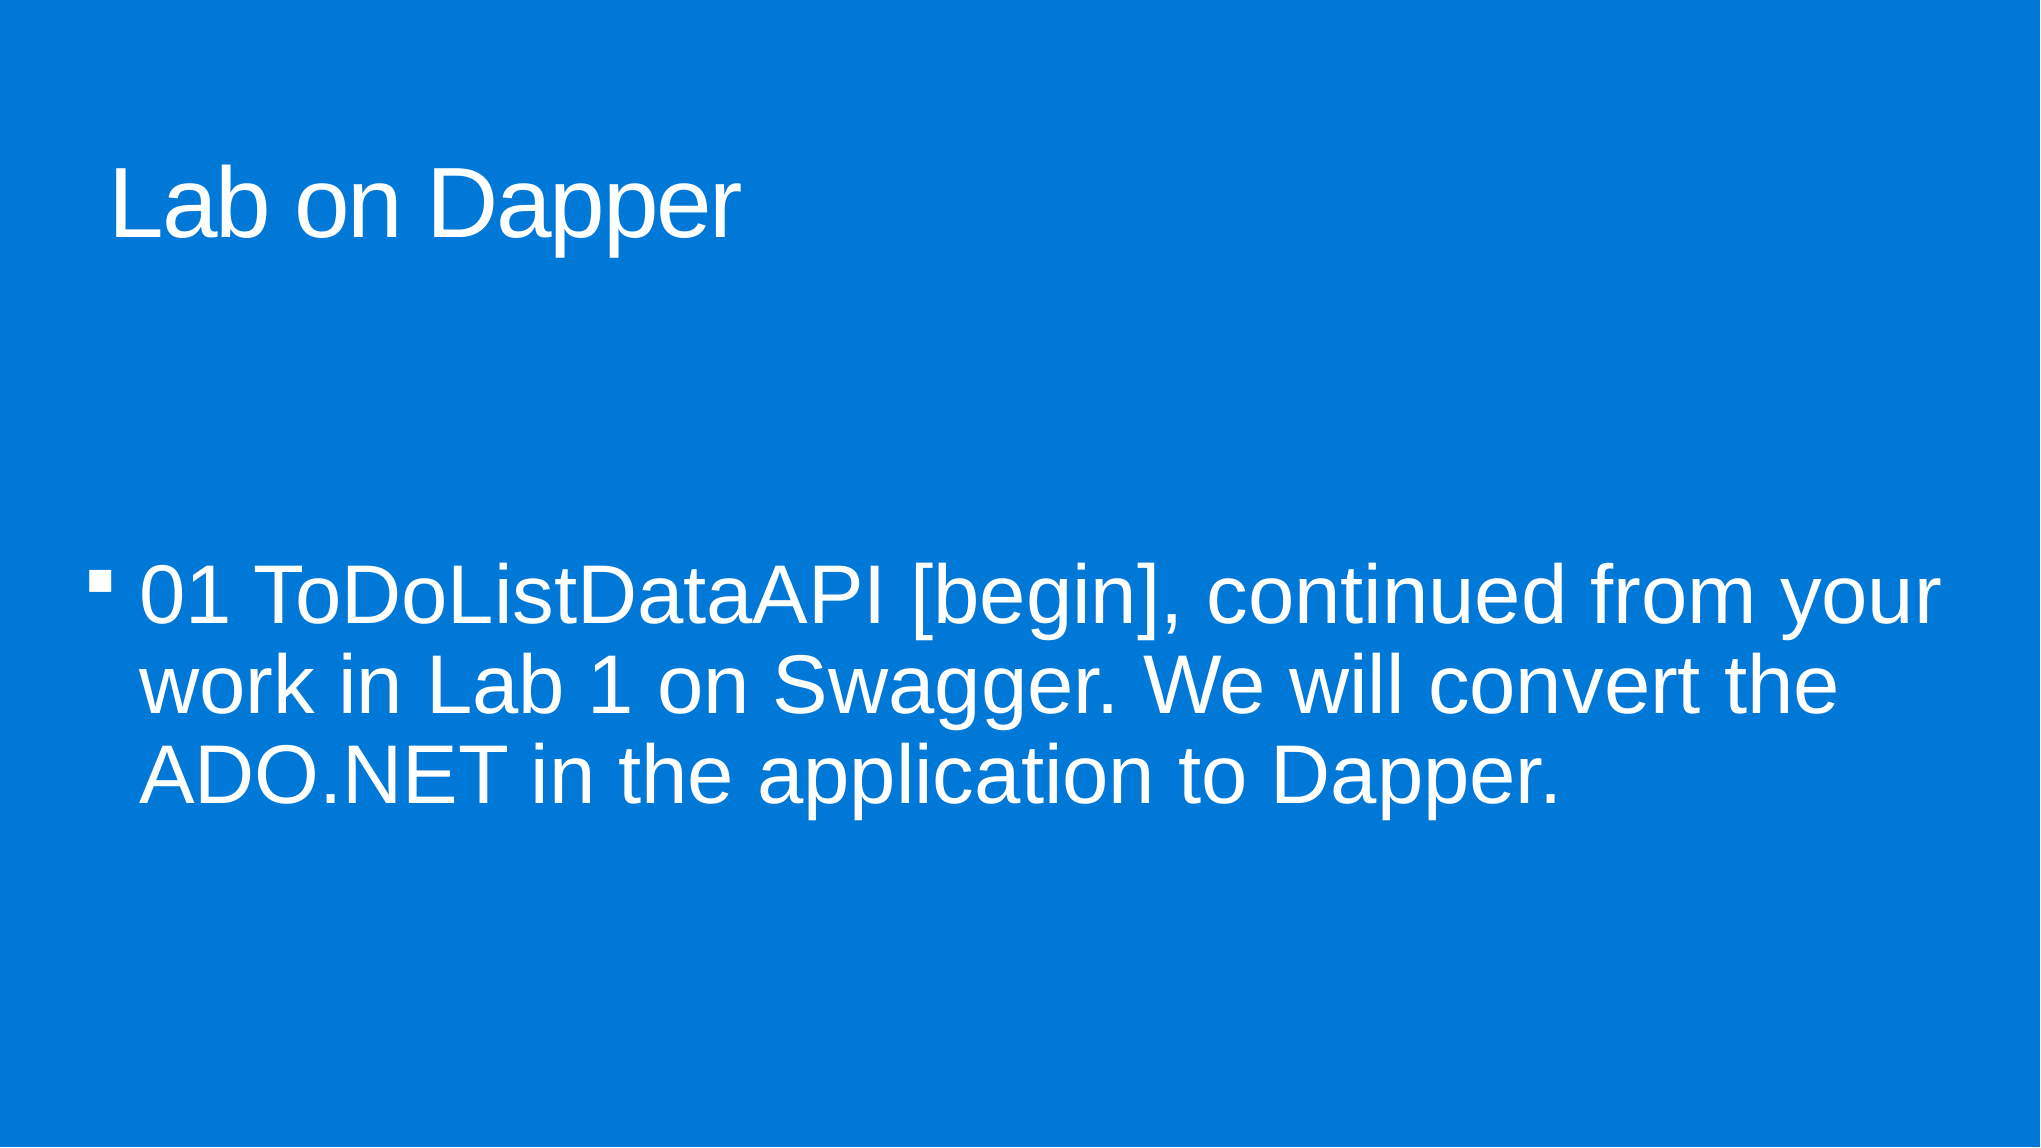

# Lab on Dapper
01 ToDoListDataAPI [begin], continued from your work in Lab 1 on Swagger. We will convert the ADO.NET in the application to Dapper.